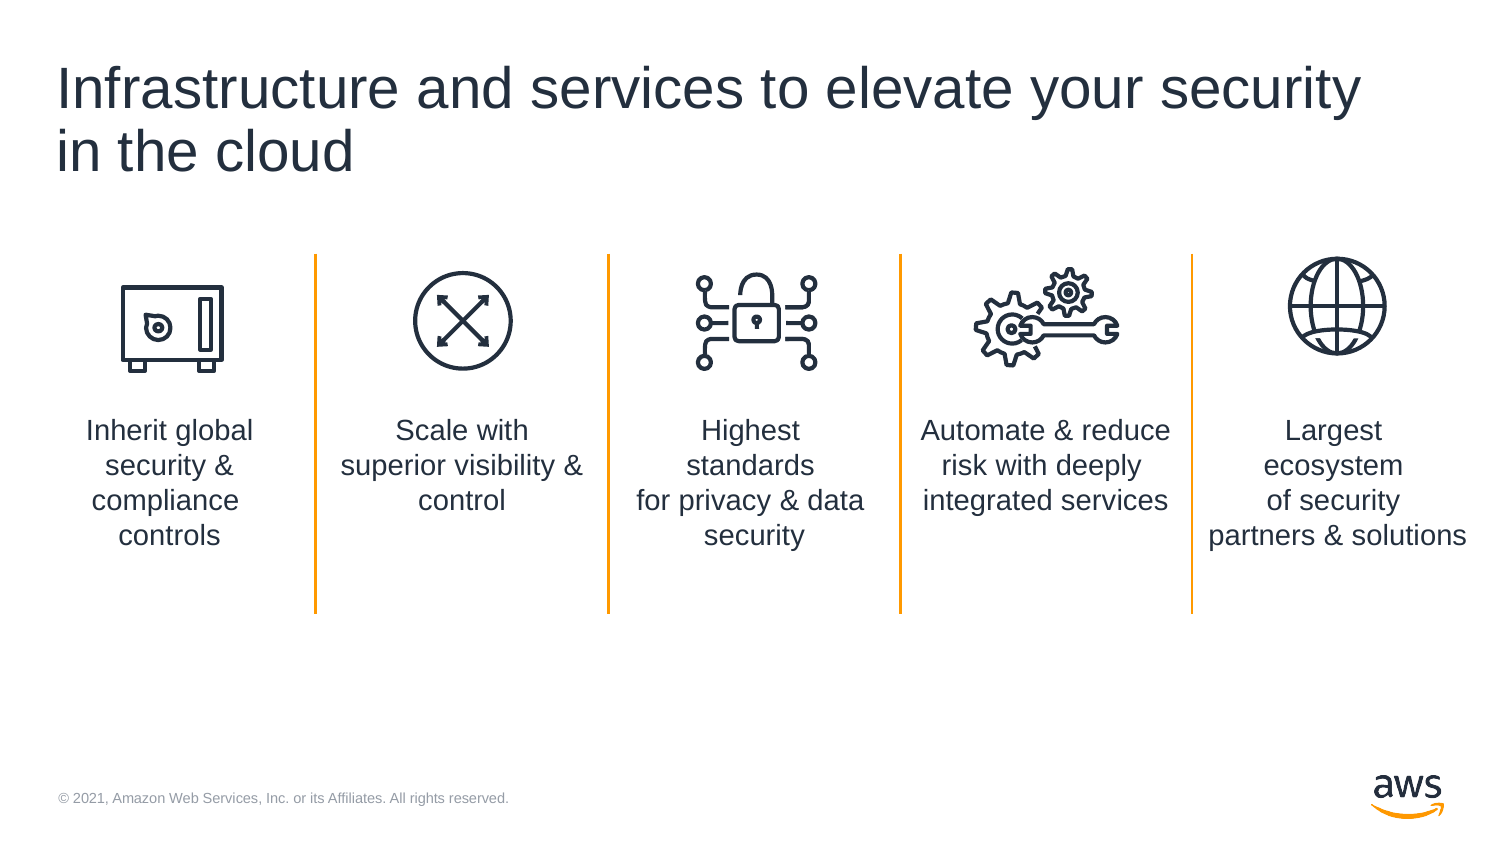

# Infrastructure and services to elevate your security in the cloud

Inherit global security & compliance
controls
Scale with superior visibility & control
Highest
standards
for privacy & data
security
Automate & reduce risk with deeply  integrated services
Largest
ecosystem
of security
partners & solutions